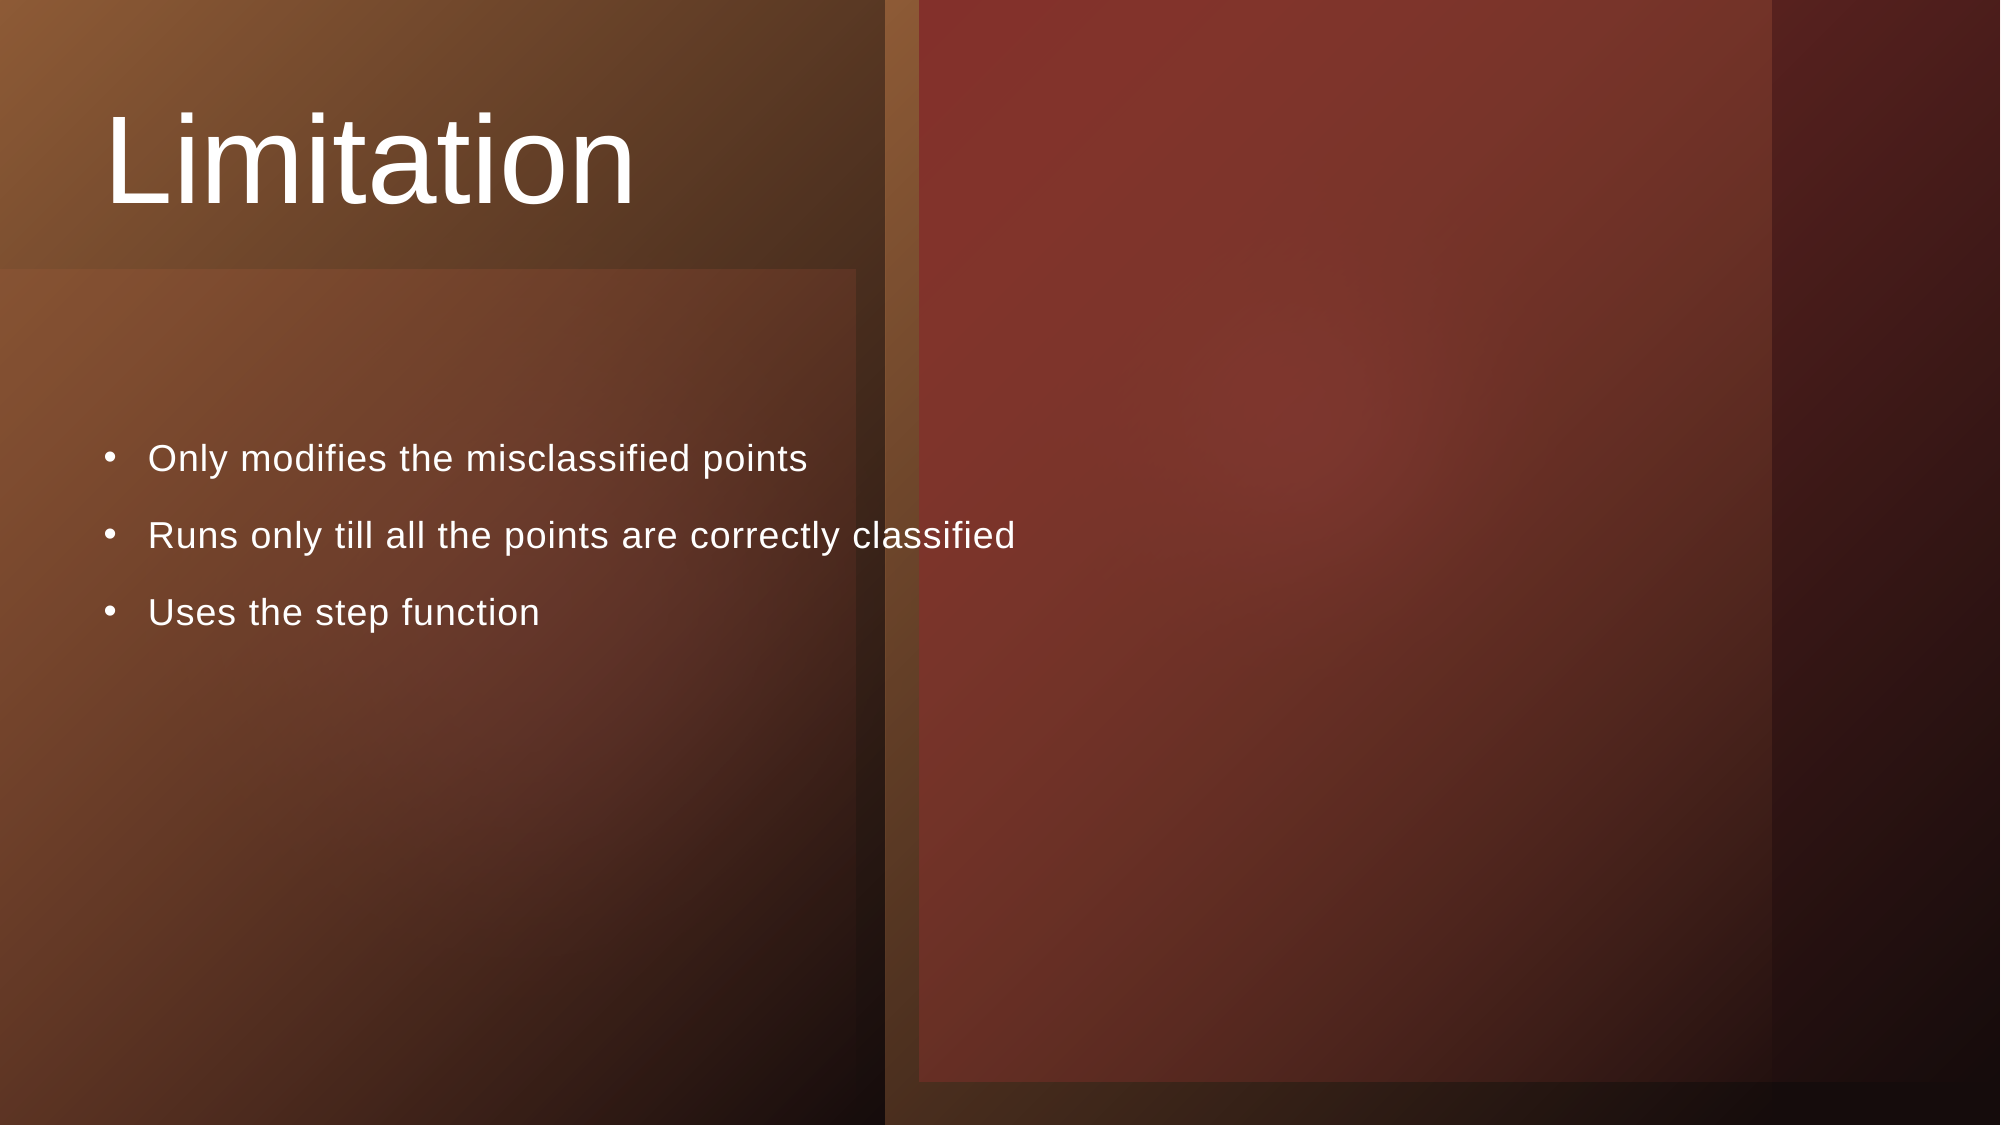

# Limitation
Only modifies the misclassified points
Runs only till all the points are correctly classified
Uses the step function